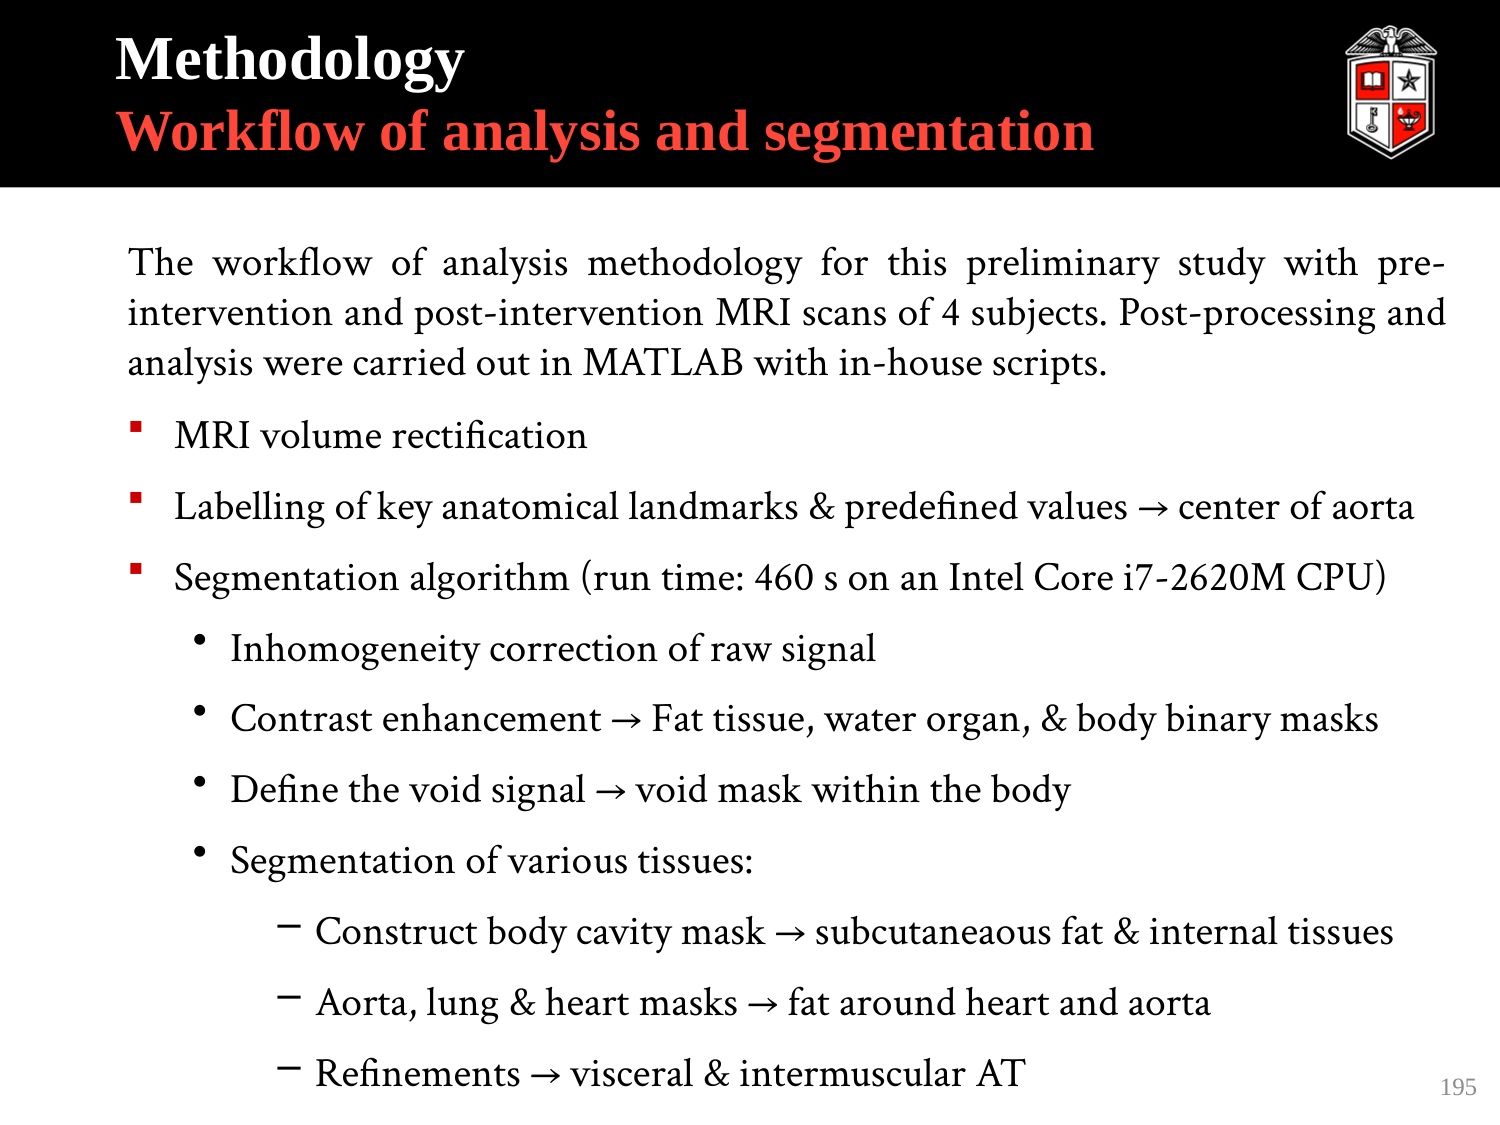

# Methodology Workflow of analysis and segmentation
The workflow of analysis methodology for this preliminary study with pre-intervention and post-intervention MRI scans of 4 subjects. Post-processing and analysis were carried out in MATLAB with in-house scripts.
MRI volume rectification
Labelling of key anatomical landmarks & predefined values → center of aorta
Segmentation algorithm (run time: 460 s on an Intel Core i7-2620M CPU)
Inhomogeneity correction of raw signal
Contrast enhancement → Fat tissue, water organ, & body binary masks
Define the void signal → void mask within the body
Segmentation of various tissues:
Construct body cavity mask → subcutaneaous fat & internal tissues
Aorta, lung & heart masks → fat around heart and aorta
Refinements → visceral & intermuscular AT

195